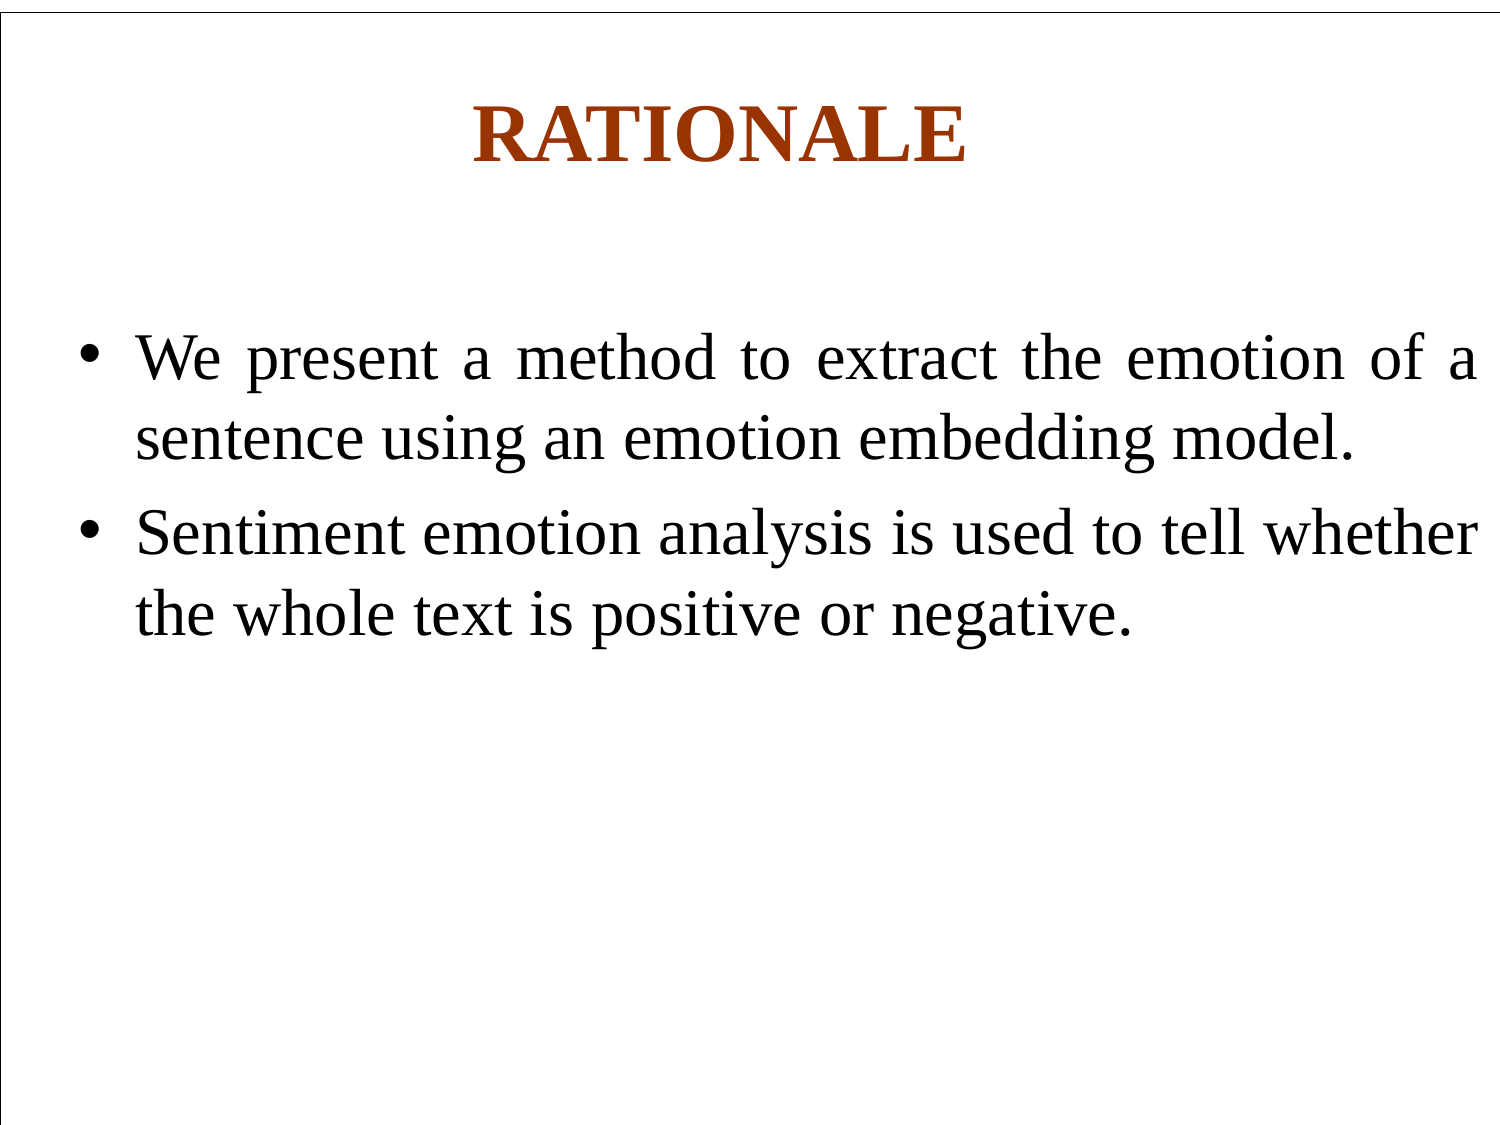

# RATIONALE
We present a method to extract the emotion of a sentence using an emotion embedding model.
Sentiment emotion analysis is used to tell whether the whole text is positive or negative.